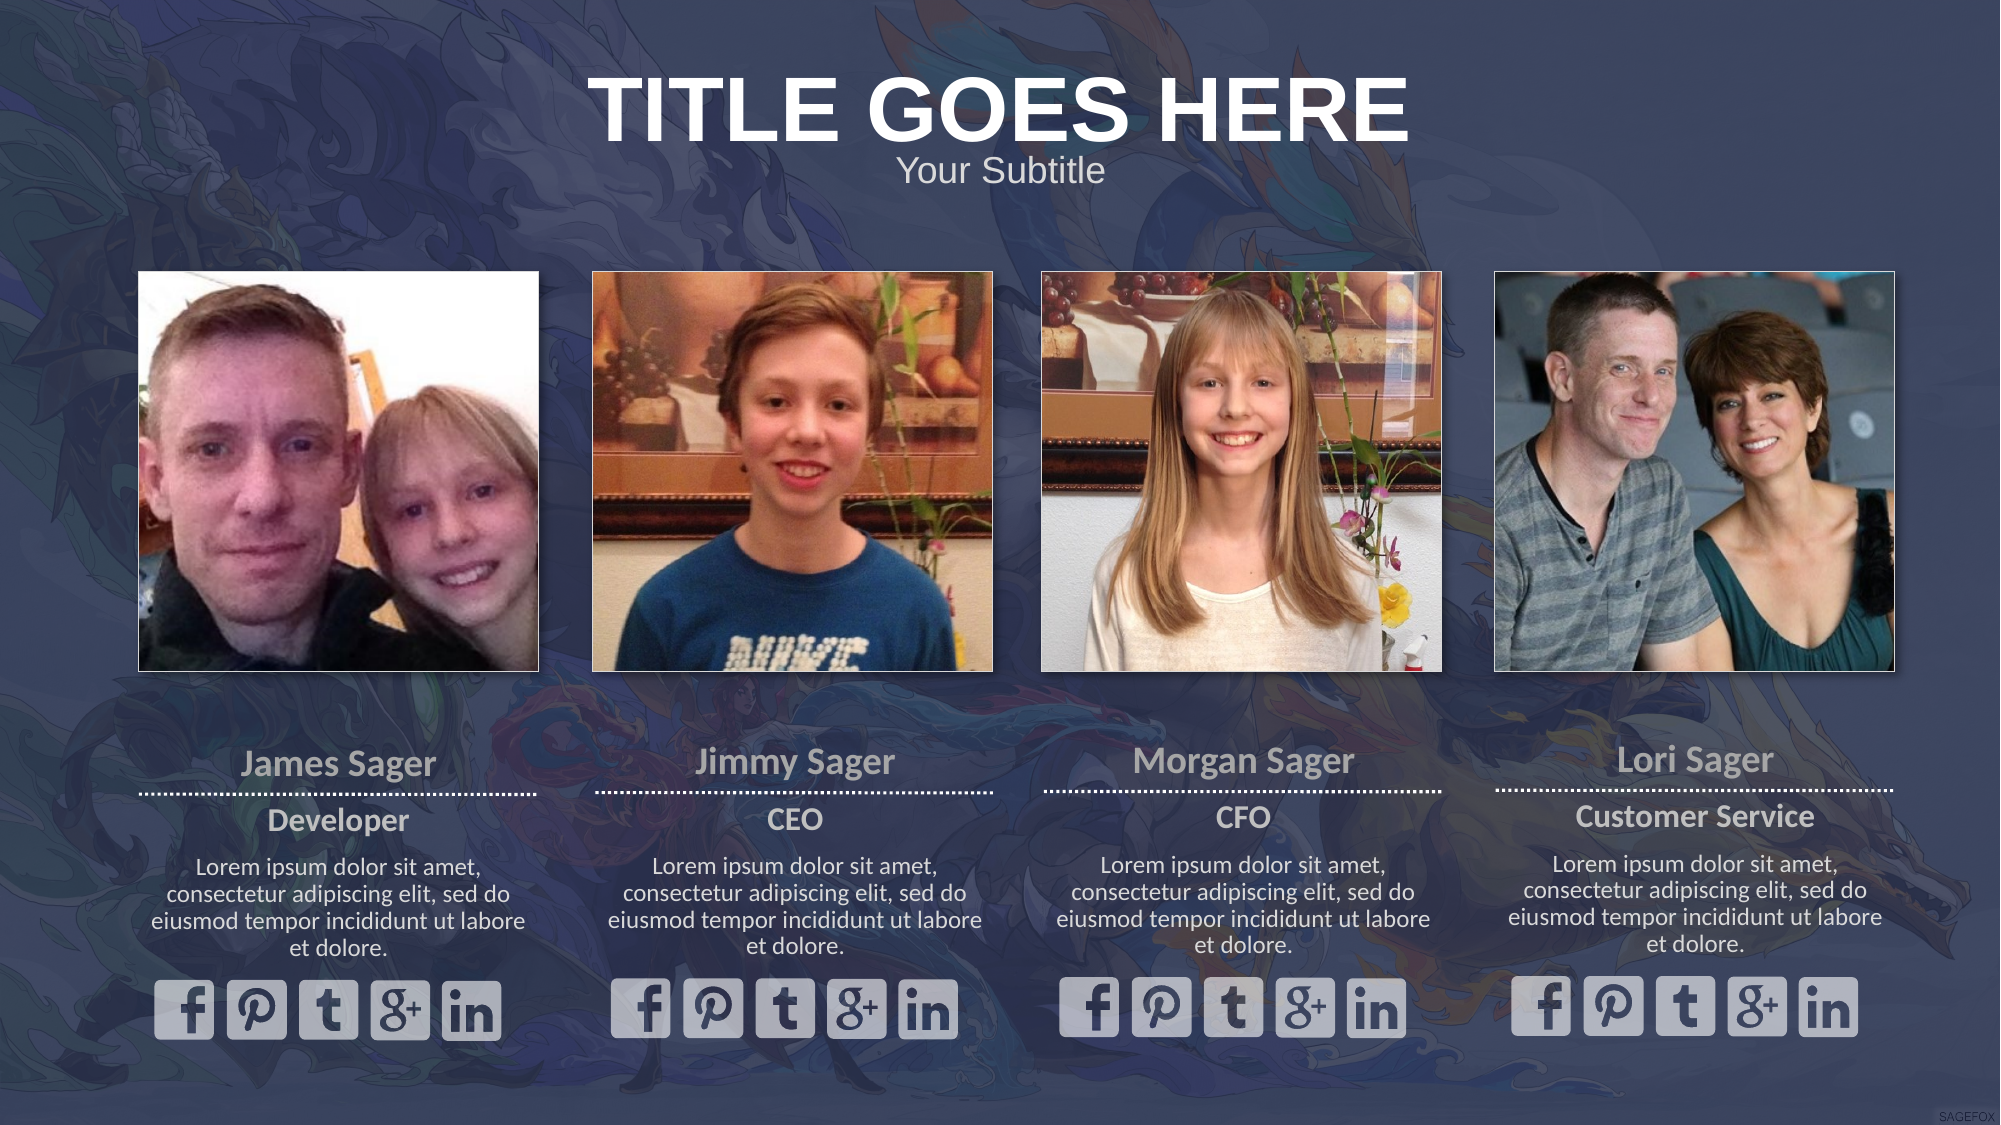

TITLE GOES HERE
Your Subtitle

Lori Sager
Morgan Sager
Jimmy Sager
James Sager
Customer Service
CFO
CEO
Developer
Lorem ipsum dolor sit amet, consectetur adipiscing elit, sed do eiusmod tempor incididunt ut labore et dolore.
Lorem ipsum dolor sit amet, consectetur adipiscing elit, sed do eiusmod tempor incididunt ut labore et dolore.
Lorem ipsum dolor sit amet, consectetur adipiscing elit, sed do eiusmod tempor incididunt ut labore et dolore.
Lorem ipsum dolor sit amet, consectetur adipiscing elit, sed do eiusmod tempor incididunt ut labore et dolore.